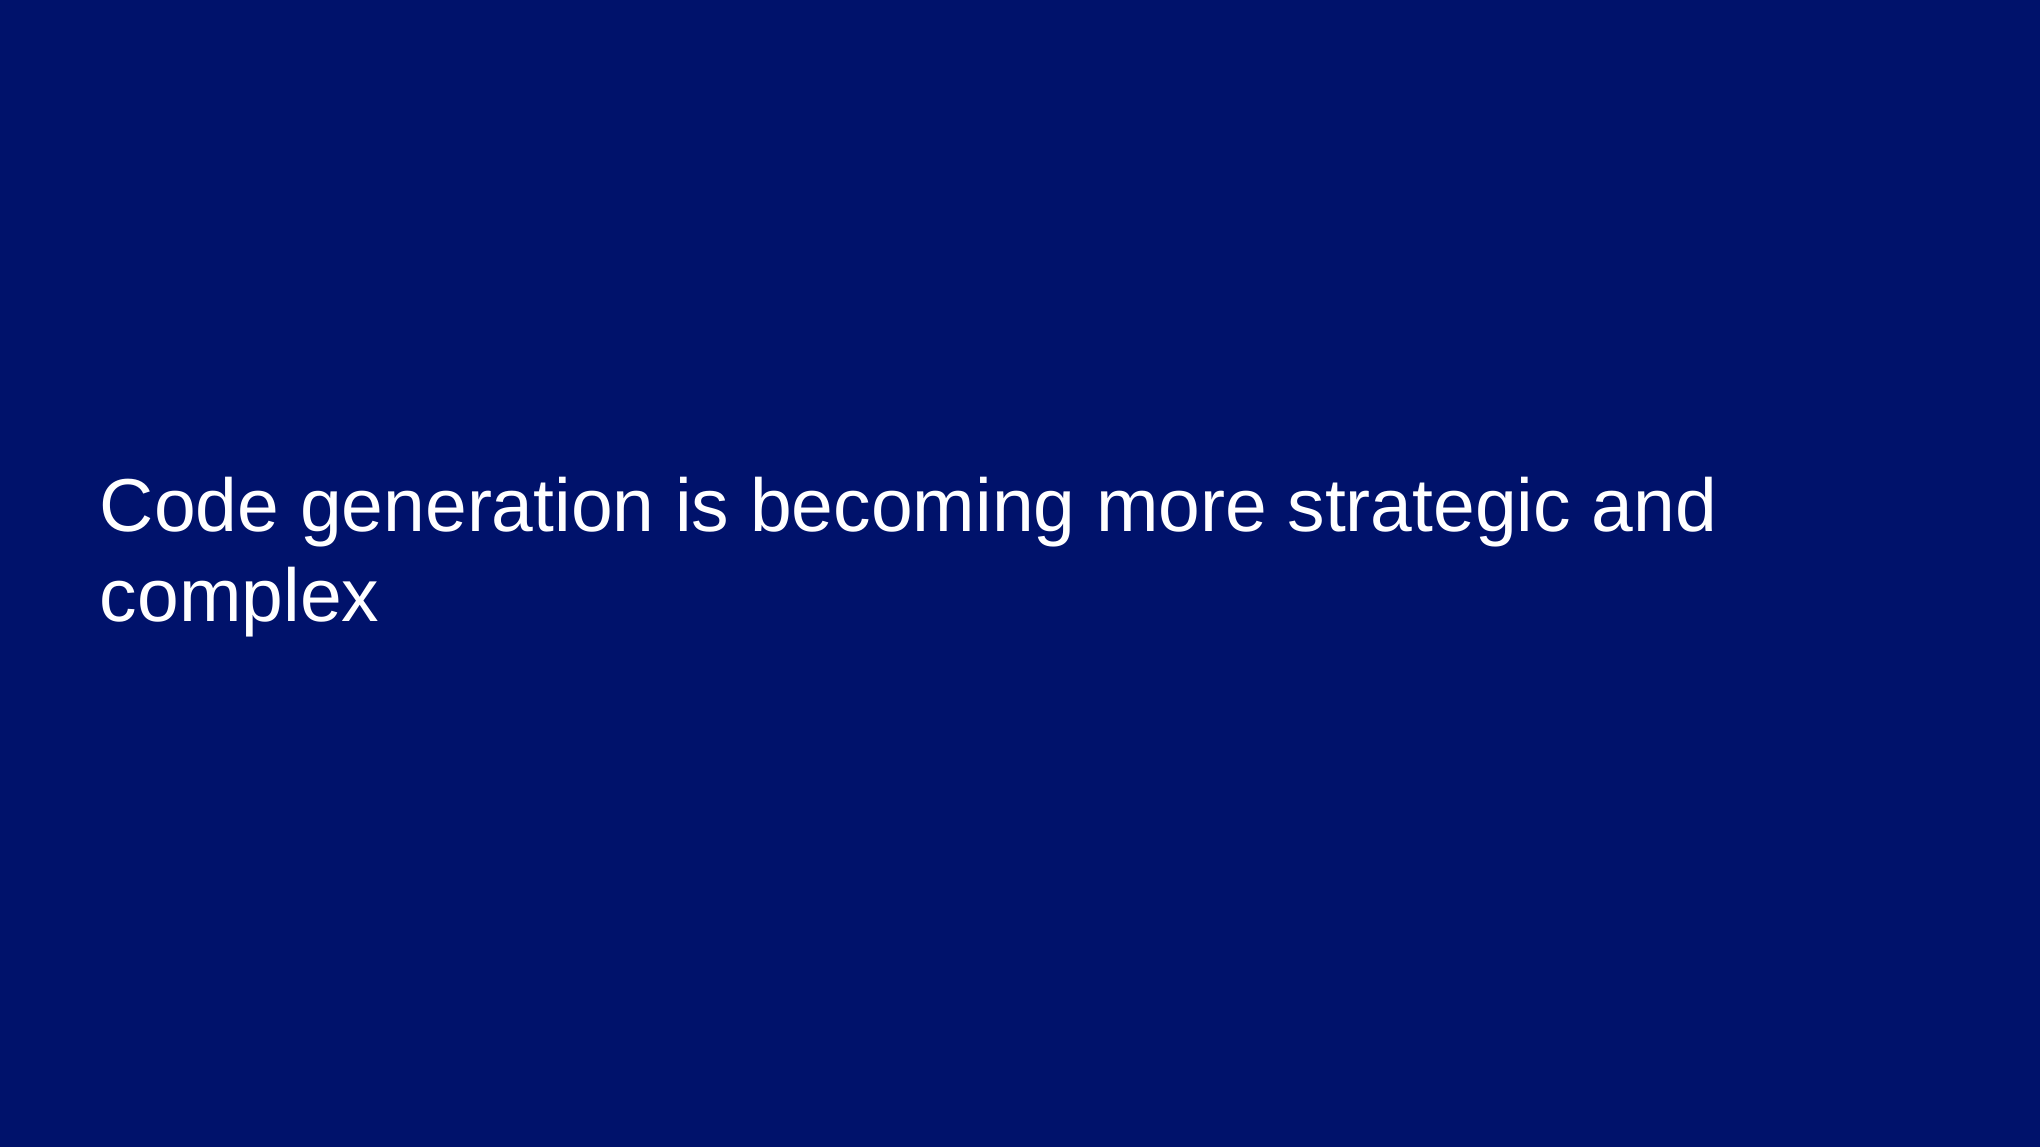

# Code generation is becoming more strategic and complex